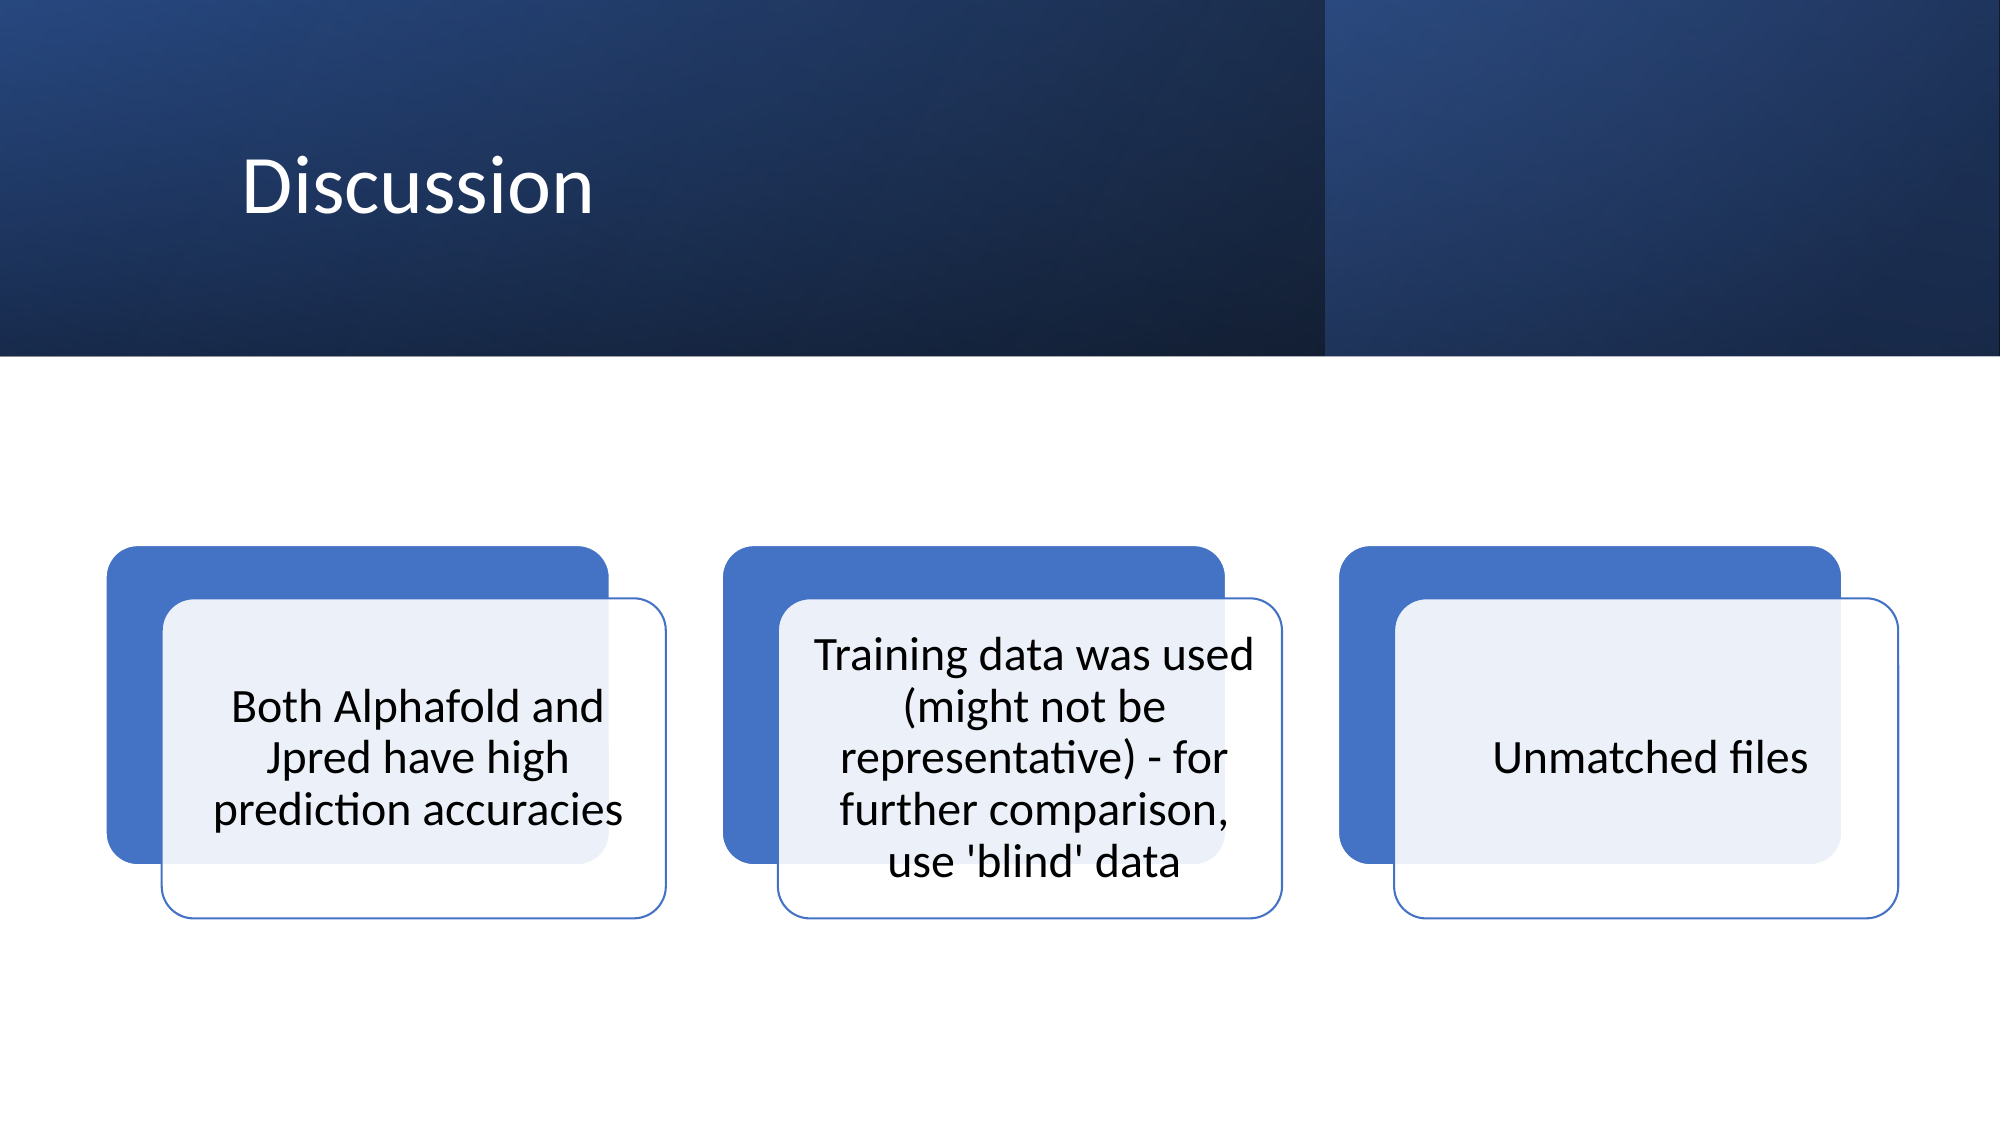

# Discussion
Both Alphafold and Jpred have high prediction accuracies
Training data was used (might not be representative) - for further comparison, use 'blind' data
Unmatched files